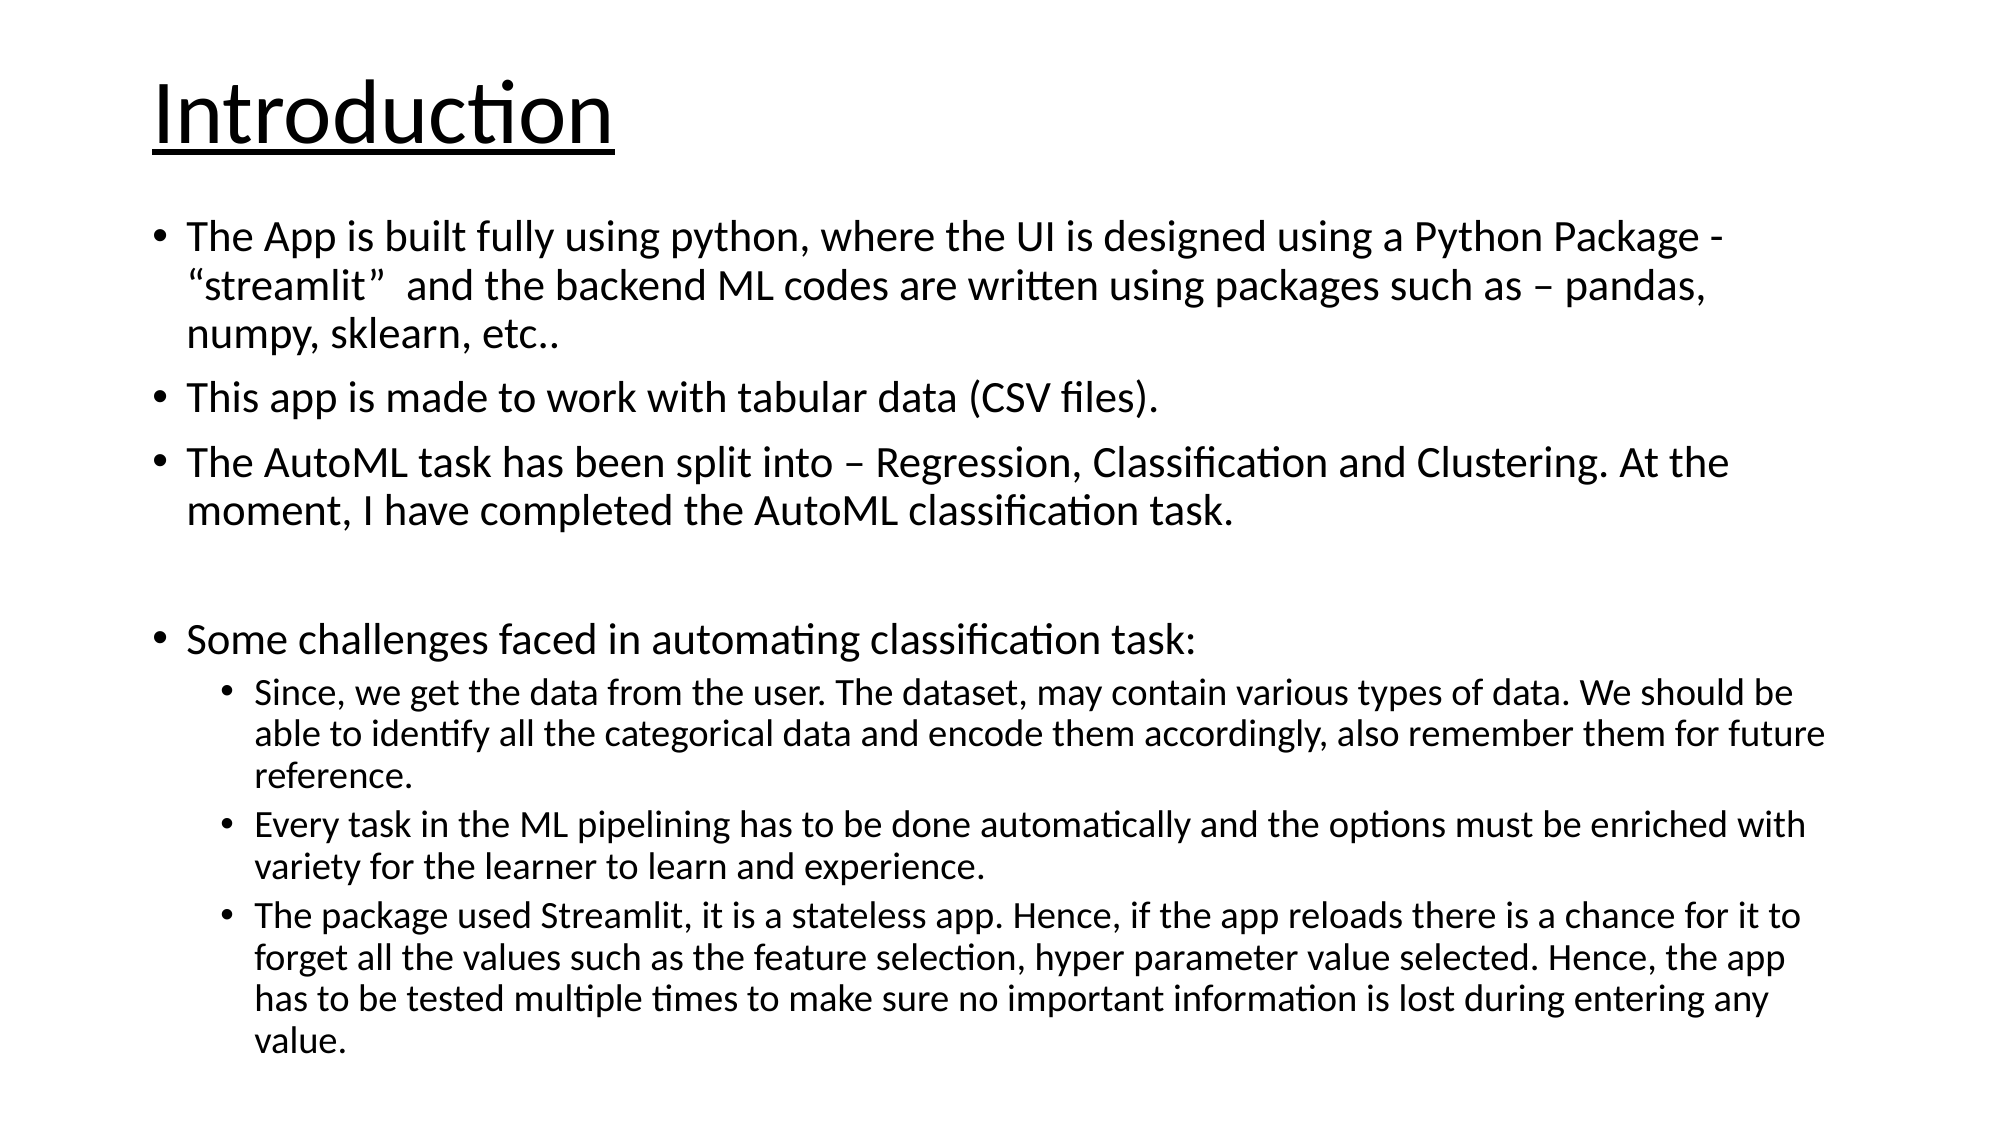

# Introduction
The App is built fully using python, where the UI is designed using a Python Package - “streamlit”  and the backend ML codes are written using packages such as – pandas, numpy, sklearn, etc..
This app is made to work with tabular data (CSV files).
The AutoML task has been split into – Regression, Classification and Clustering. At the moment, I have completed the AutoML classification task.

Some challenges faced in automating classification task:
Since, we get the data from the user. The dataset, may contain various types of data. We should be able to identify all the categorical data and encode them accordingly, also remember them for future reference.
Every task in the ML pipelining has to be done automatically and the options must be enriched with variety for the learner to learn and experience.
The package used Streamlit, it is a stateless app. Hence, if the app reloads there is a chance for it to forget all the values such as the feature selection, hyper parameter value selected. Hence, the app has to be tested multiple times to make sure no important information is lost during entering any value.